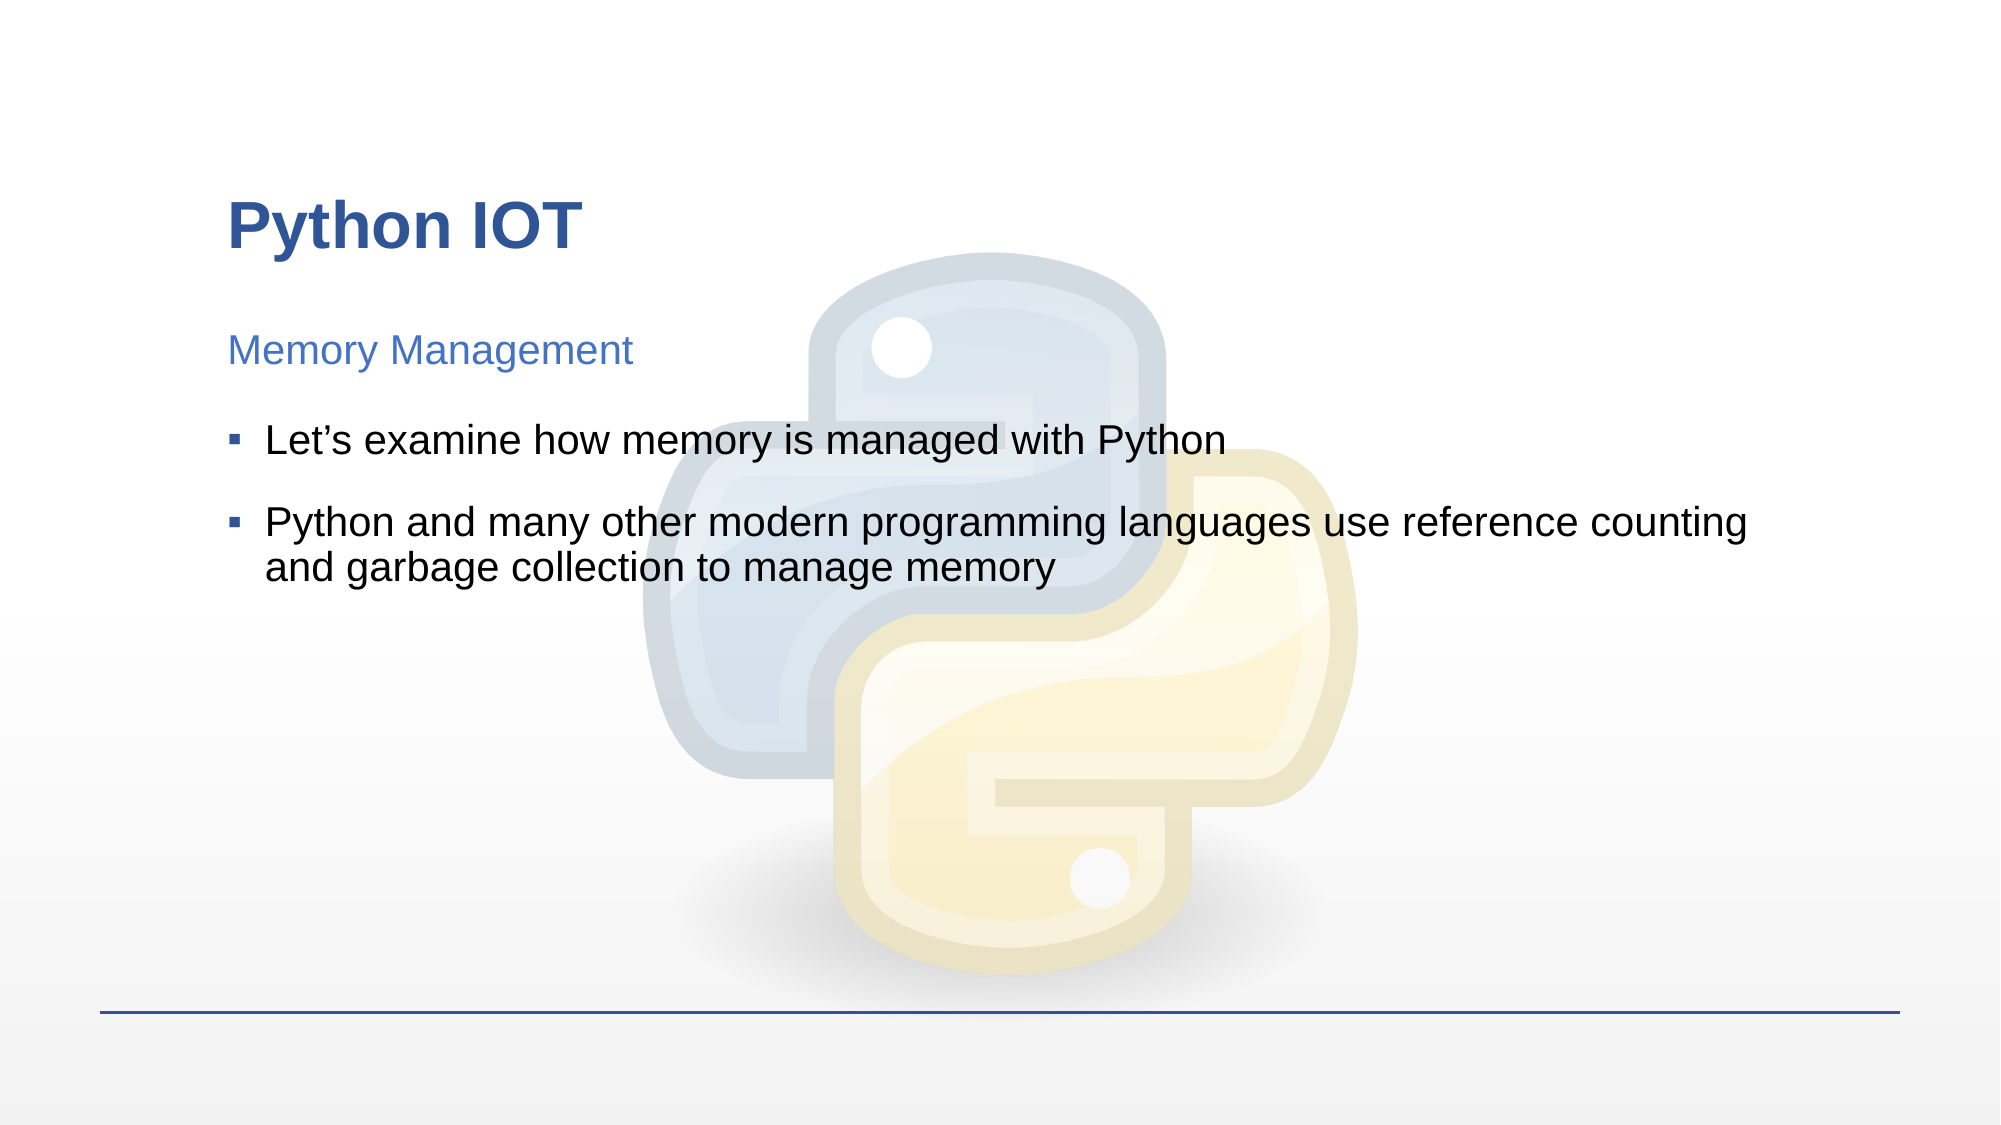

# Python IOT
Memory Management
Let’s examine how memory is managed with Python
Python and many other modern programming languages use reference counting and garbage collection to manage memory